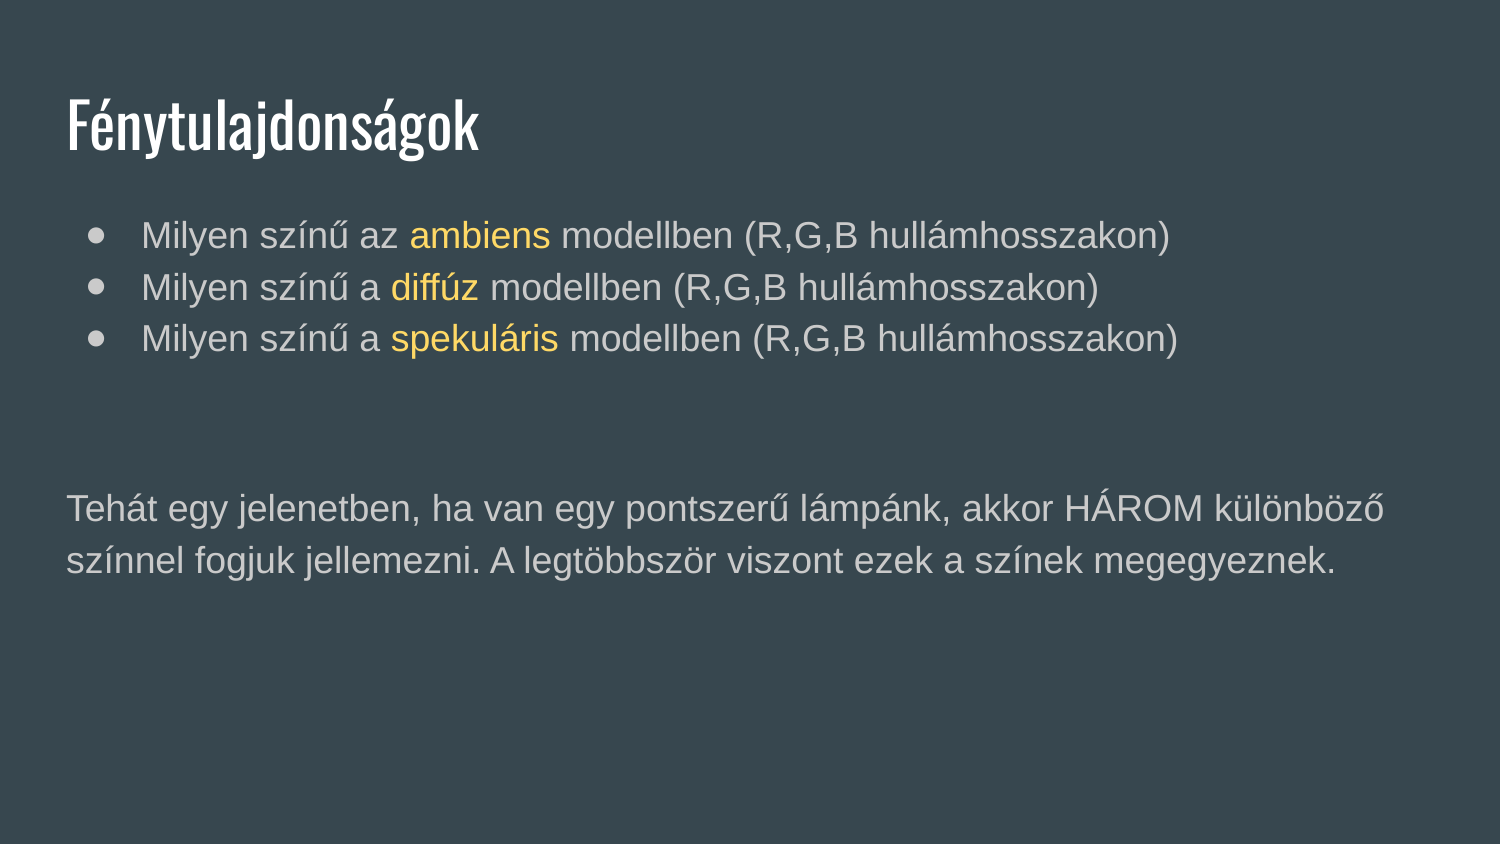

# Fénytulajdonságok
Milyen színű az ambiens modellben (R,G,B hullámhosszakon)
Milyen színű a diffúz modellben (R,G,B hullámhosszakon)
Milyen színű a spekuláris modellben (R,G,B hullámhosszakon)

Tehát egy jelenetben, ha van egy pontszerű lámpánk, akkor HÁROM különböző színnel fogjuk jellemezni. A legtöbbször viszont ezek a színek megegyeznek.